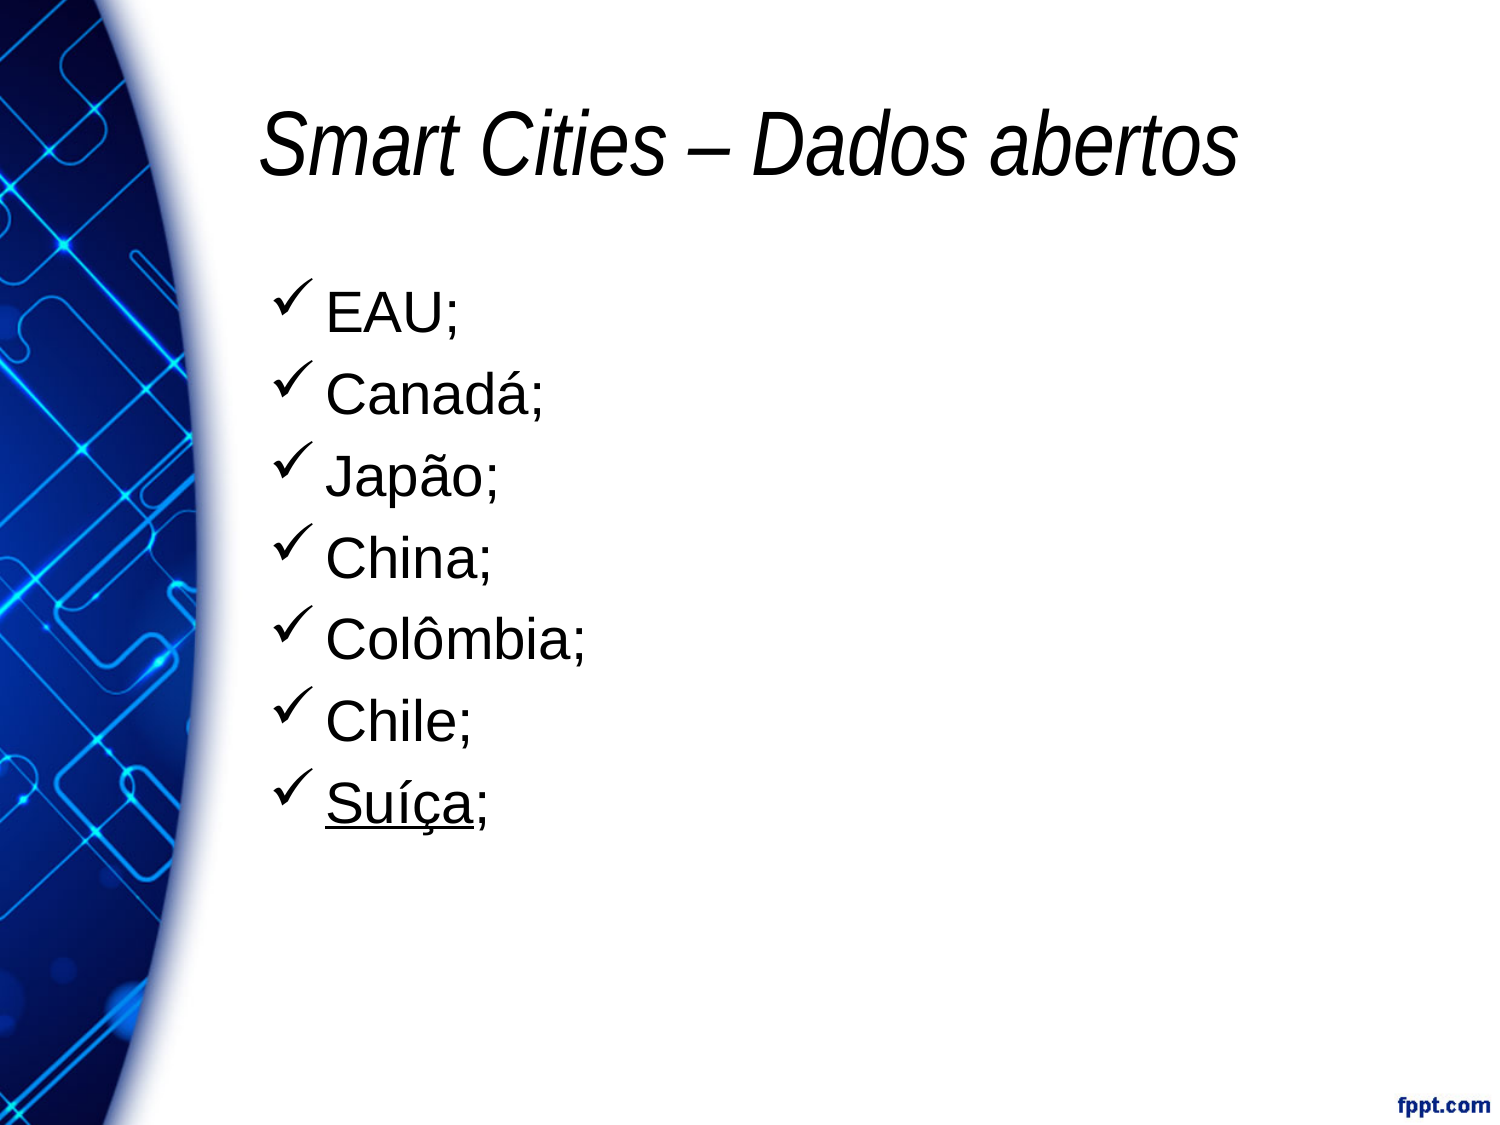

# Smart Cities – Dados abertos
EAU;
Canadá;
Japão;
China;
Colômbia;
Chile;
Suíça;